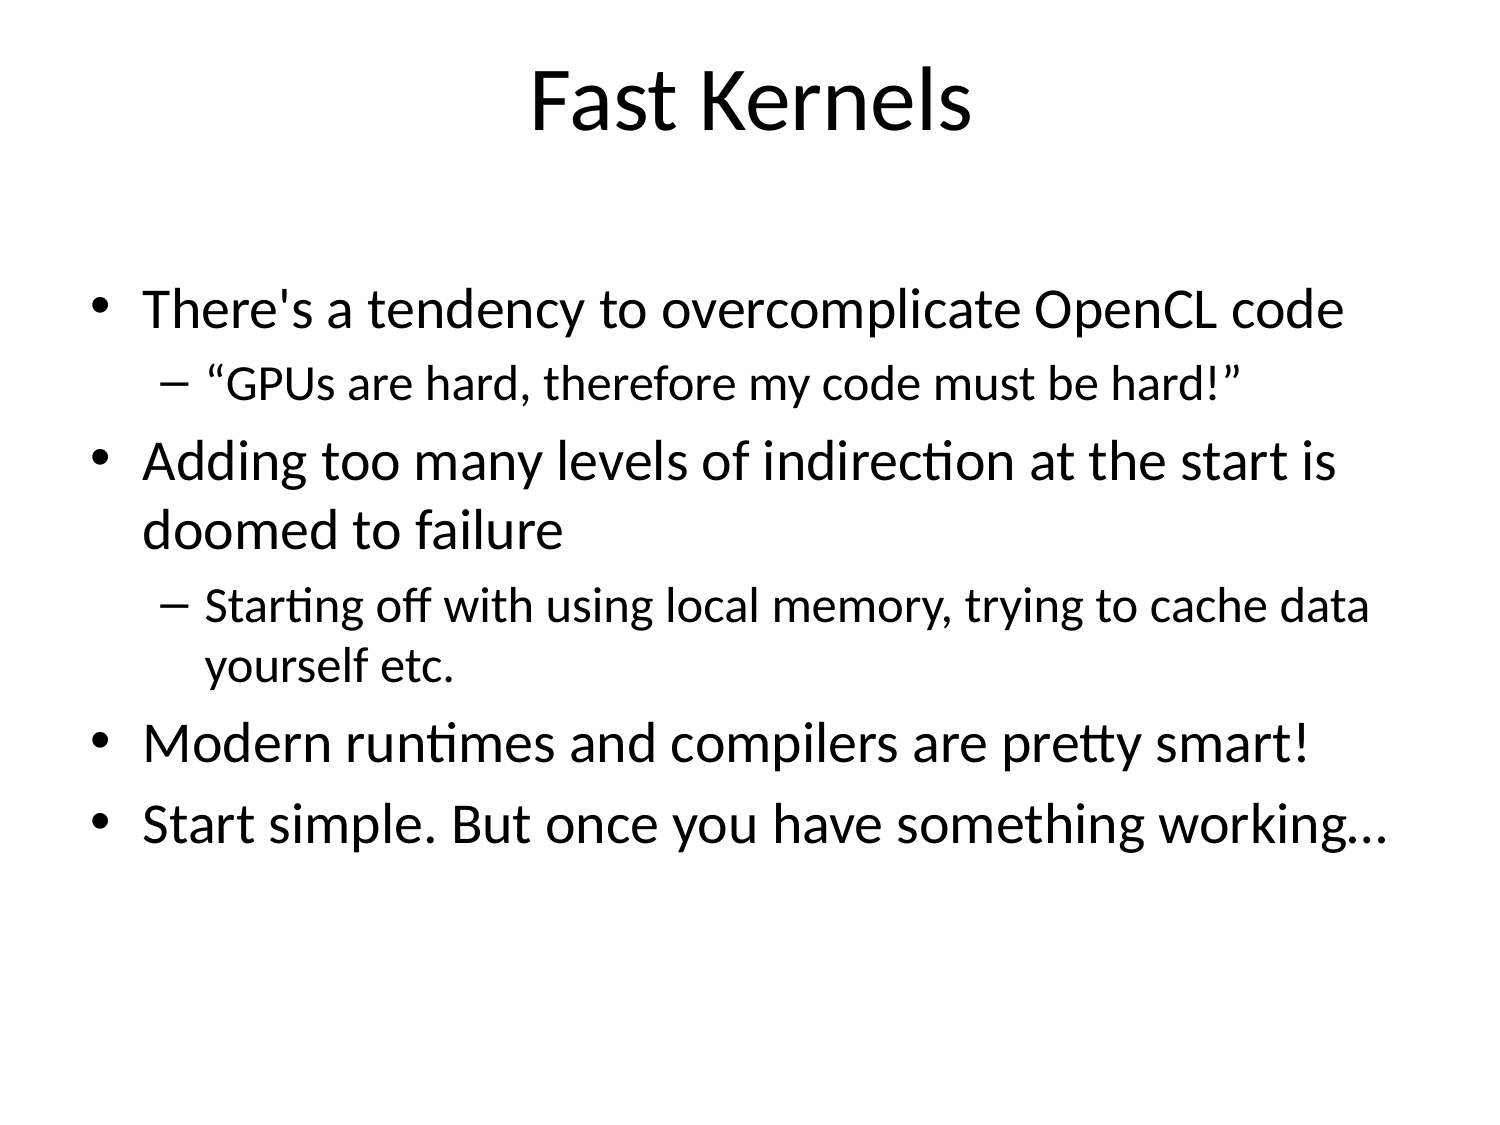

# Fast Kernels
There's a tendency to overcomplicate OpenCL code
“GPUs are hard, therefore my code must be hard!”
Adding too many levels of indirection at the start is doomed to failure
Starting off with using local memory, trying to cache data yourself etc.
Modern runtimes and compilers are pretty smart!
Start simple. But once you have something working…